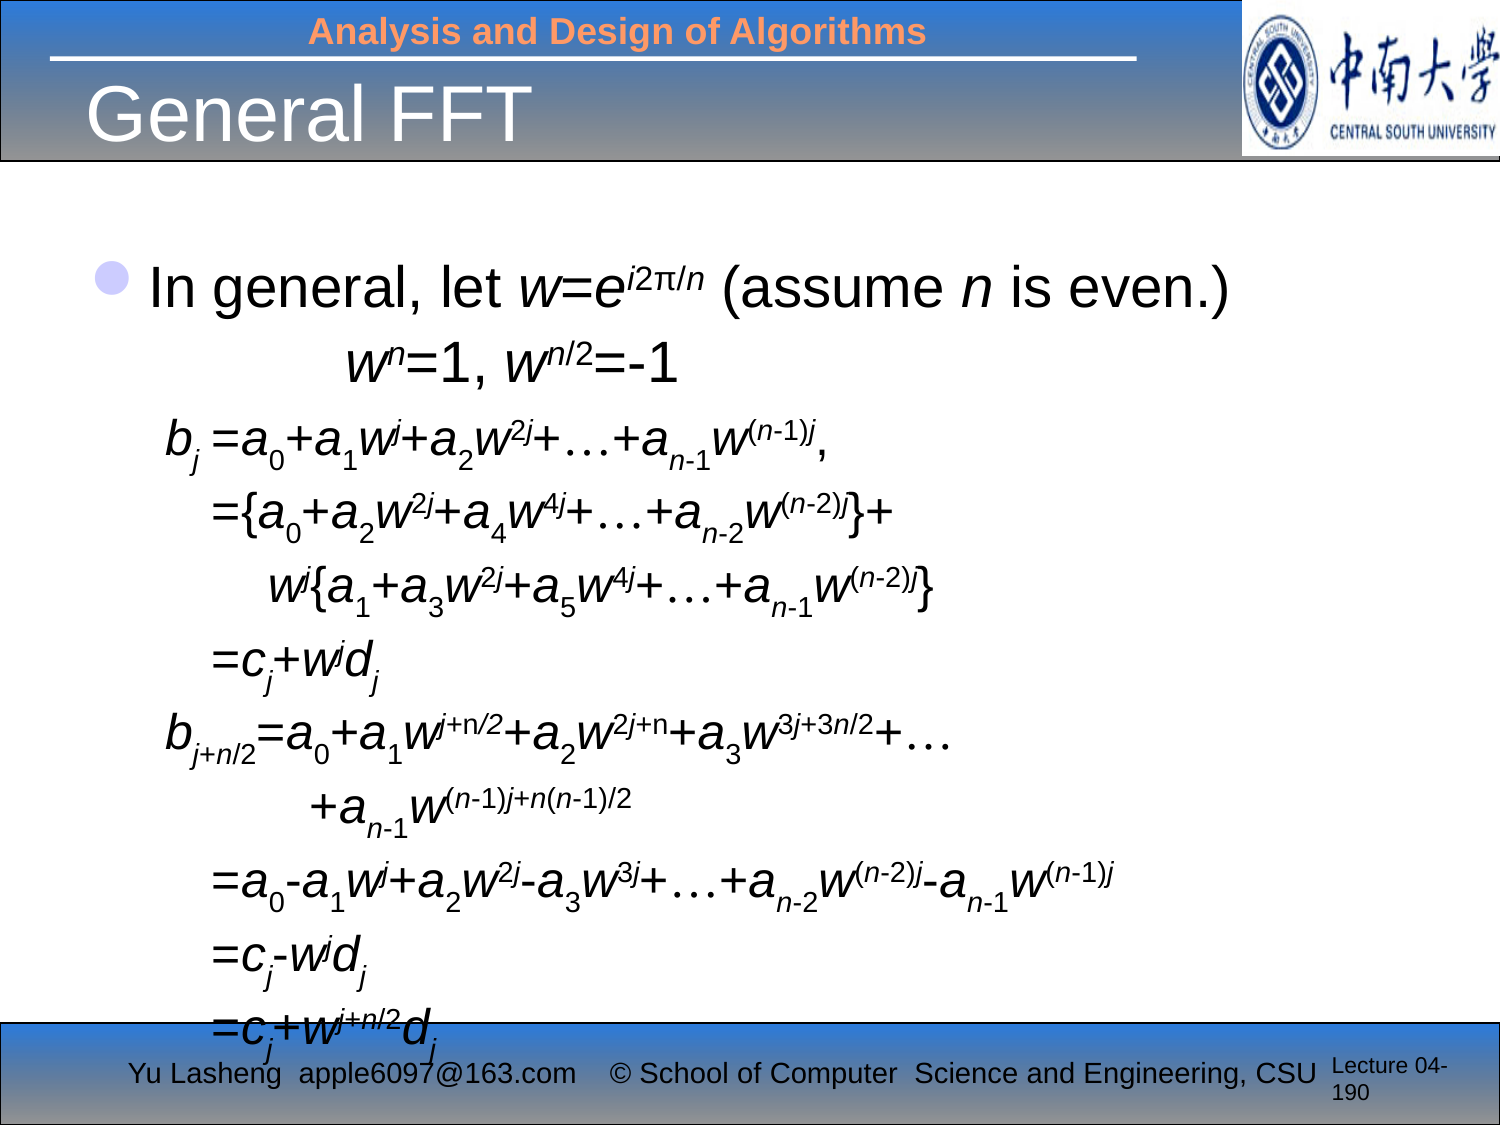

# General FFT
In general, let w=ei2π/n (assume n is even.)
		   wn=1, wn/2=-1
bj	=a0+a1wj+a2w2j+…+an-1w(n-1)j,
	={a0+a2w2j+a4w4j+…+an-2w(n-2)j}+
	    wj{a1+a3w2j+a5w4j+…+an-1w(n-2)j}
	=cj+wjdj
bj+n/2=a0+a1wj+n/2+a2w2j+n+a3w3j+3n/2+…
	       +an-1w(n-1)j+n(n-1)/2
	=a0-a1wj+a2w2j-a3w3j+…+an-2w(n-2)j-an-1w(n-1)j
	=cj-wjdj
	=cj+wj+n/2dj

Lecture 04-190